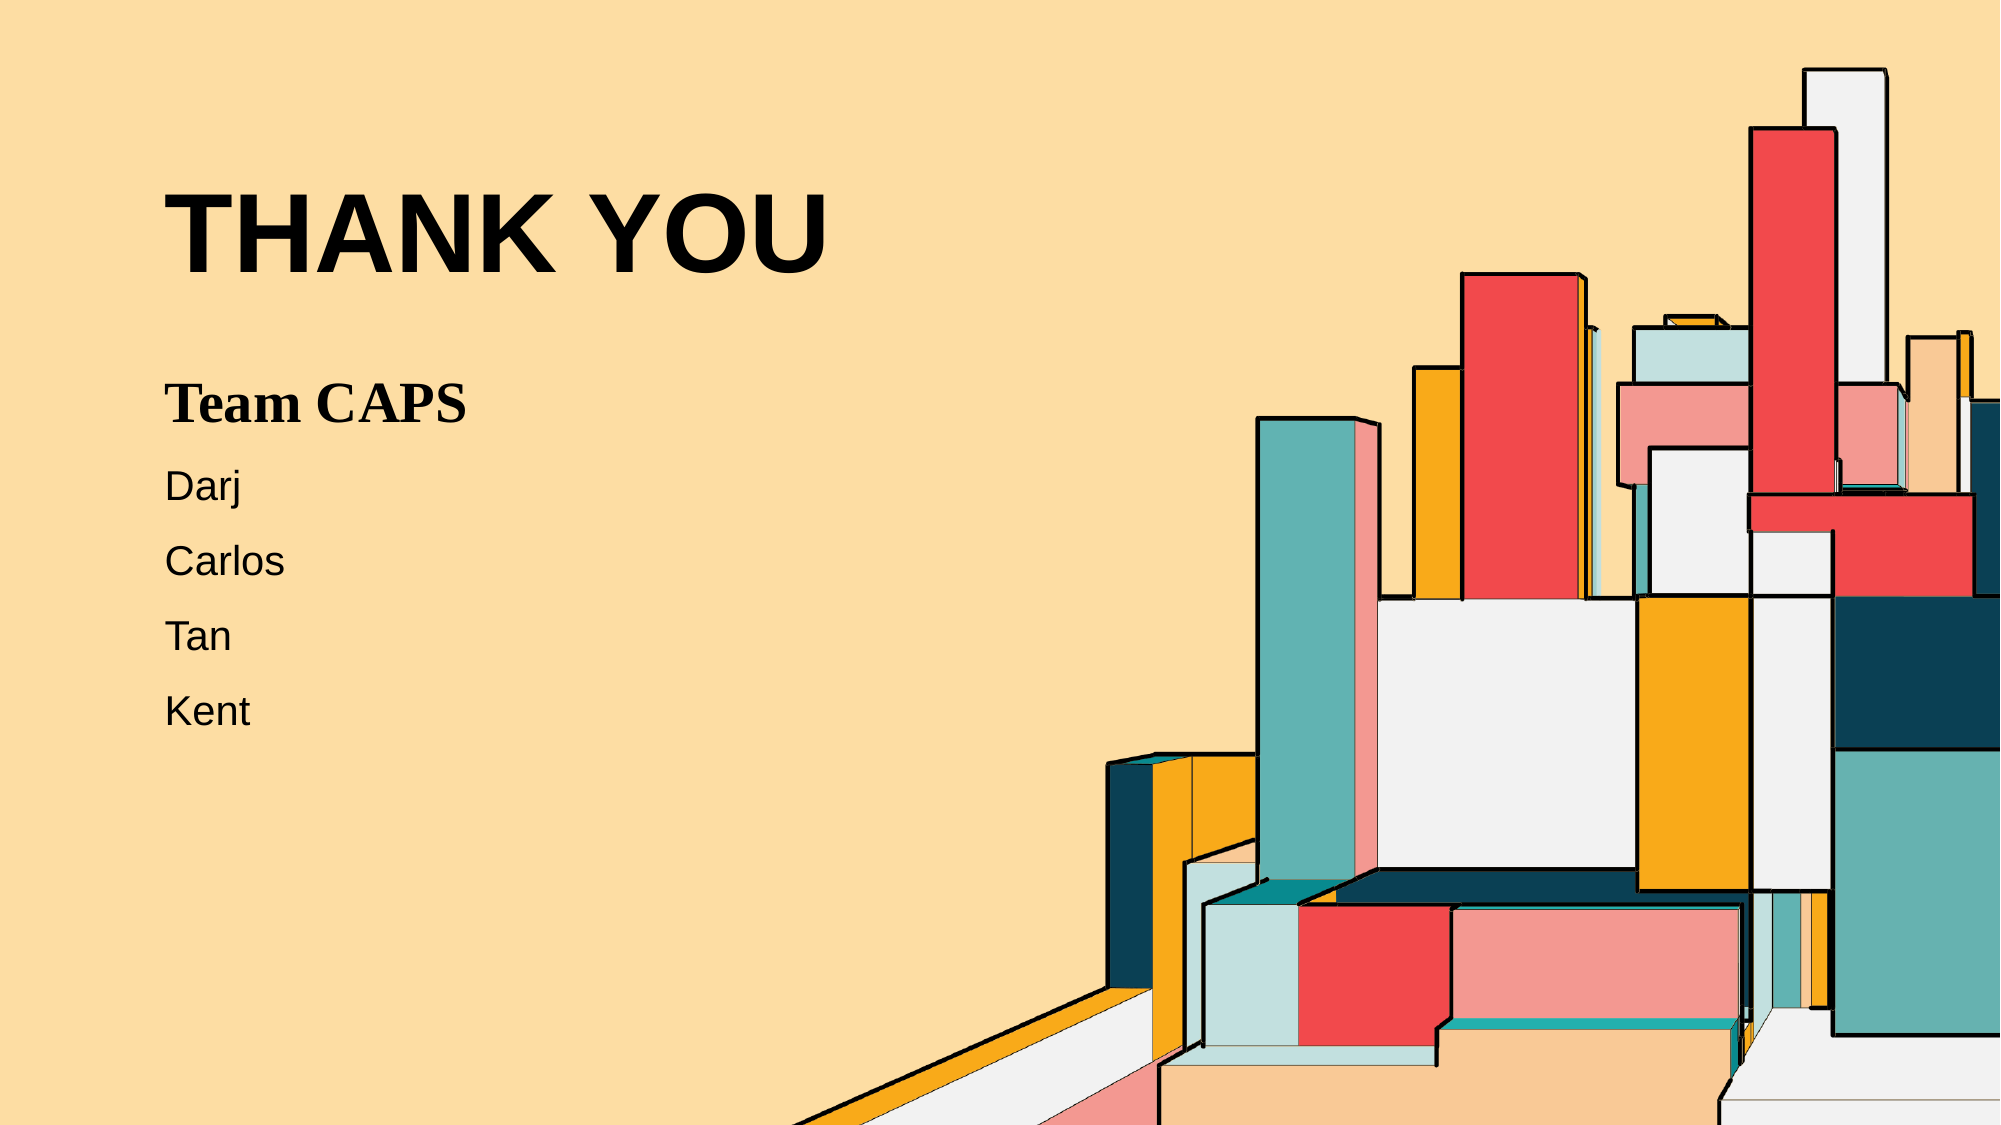

# Thank you
Team CAPS
Darj
Carlos
Tan
Kent